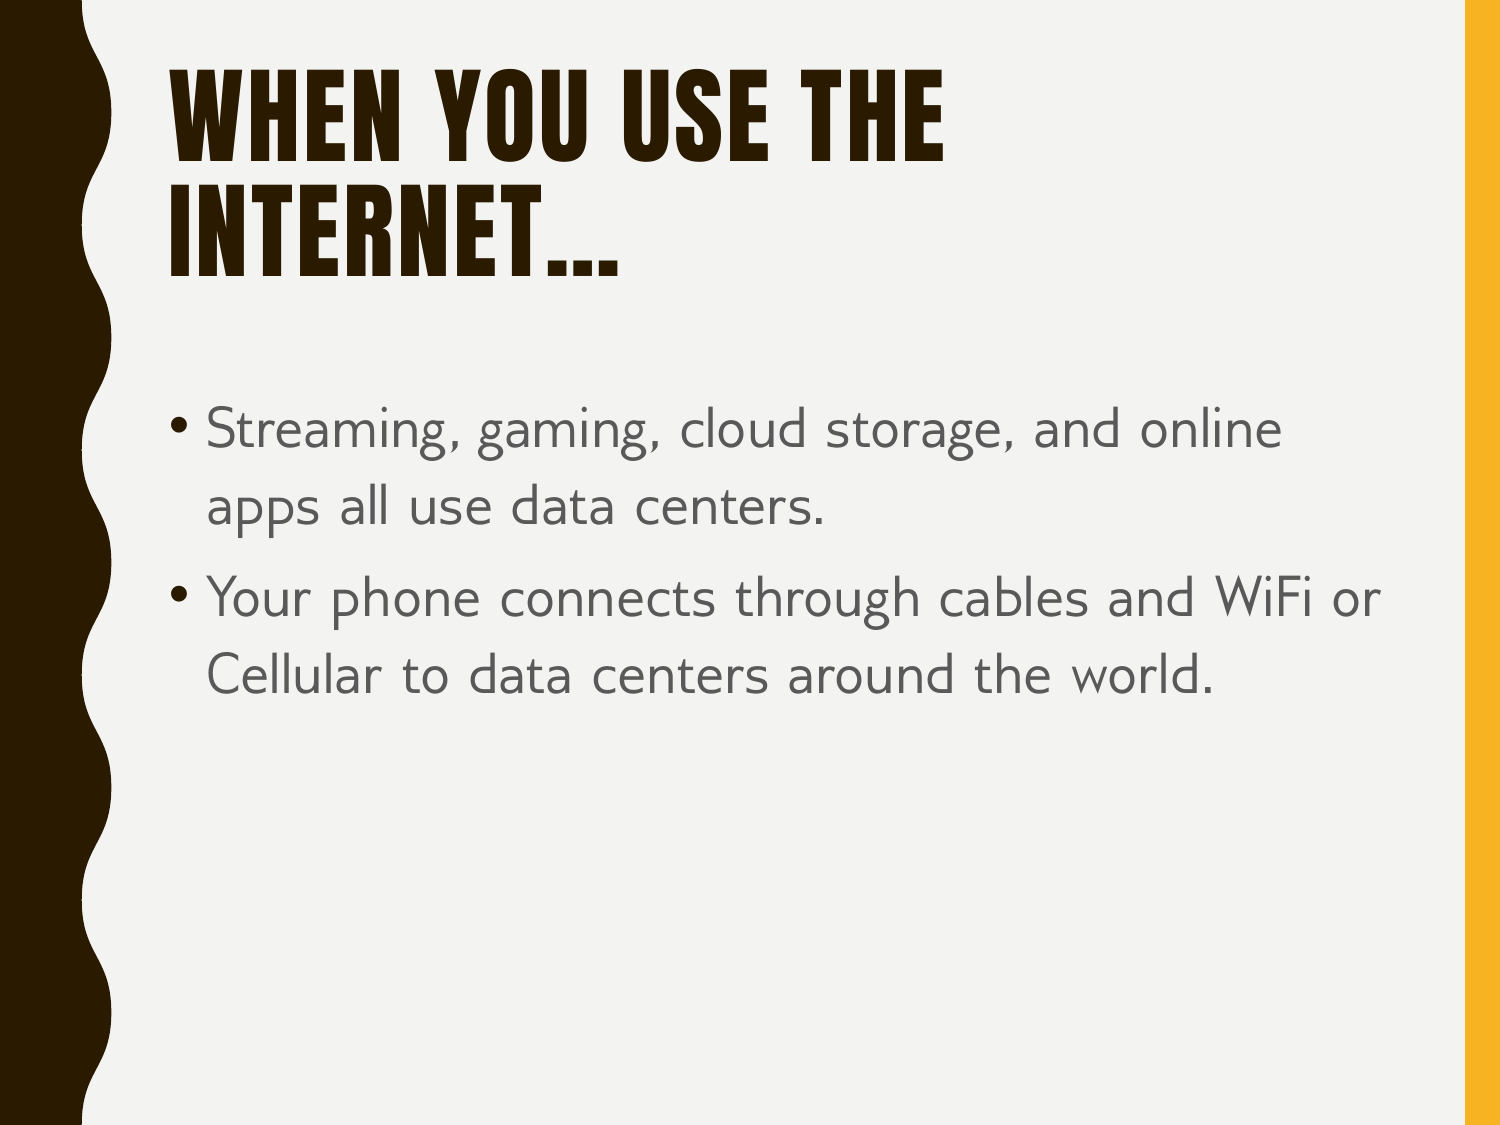

# When You Use the Internet…
Streaming, gaming, cloud storage, and online apps all use data centers.
Your phone connects through cables and WiFi or Cellular to data centers around the world.